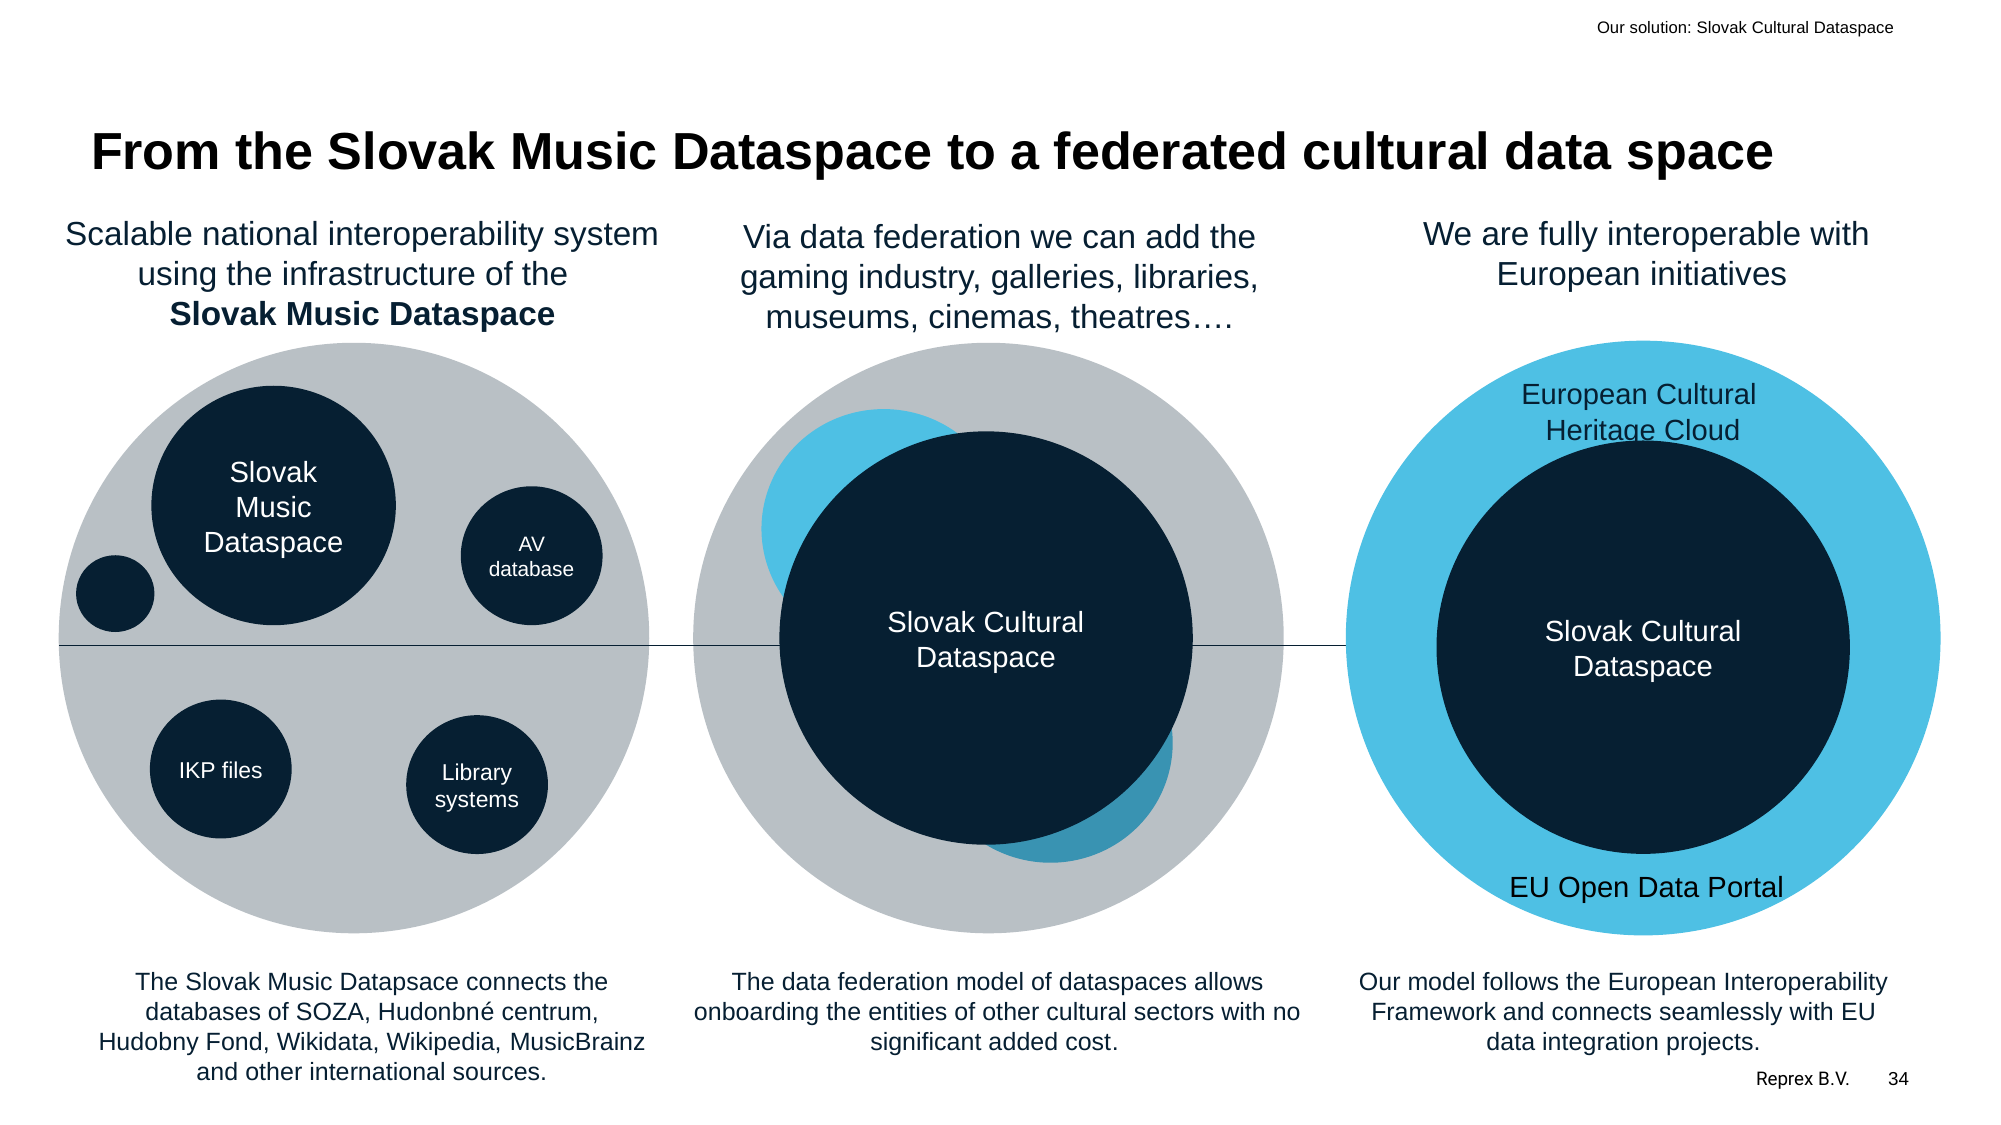

Our solution: Slovak Cultural Dataspace
# From the Slovak Music Dataspace to a federated cultural data space
We are fully interoperable with European initiatives
Scalable national interoperability system using the infrastructure of the
Slovak Music Dataspace
Via data federation we can add the gaming industry, galleries, libraries, museums, cinemas, theatres….

European Cultural
Heritage Cloud

Slovak Music Dataspace

Slovak Cultural Dataspace
Slovak Cultural Dataspace
AV database

IKP files
Library systems
EU Open Data Portal
The Slovak Music Datapsace connects the databases of SOZA, Hudonbné centrum, Hudobny Fond, Wikidata, Wikipedia, MusicBrainz and other international sources.
The data federation model of dataspaces allows onboarding the entities of other cultural sectors with no significant added cost.
Our model follows the European Interoperability Framework and connects seamlessly with EU data integration projects.